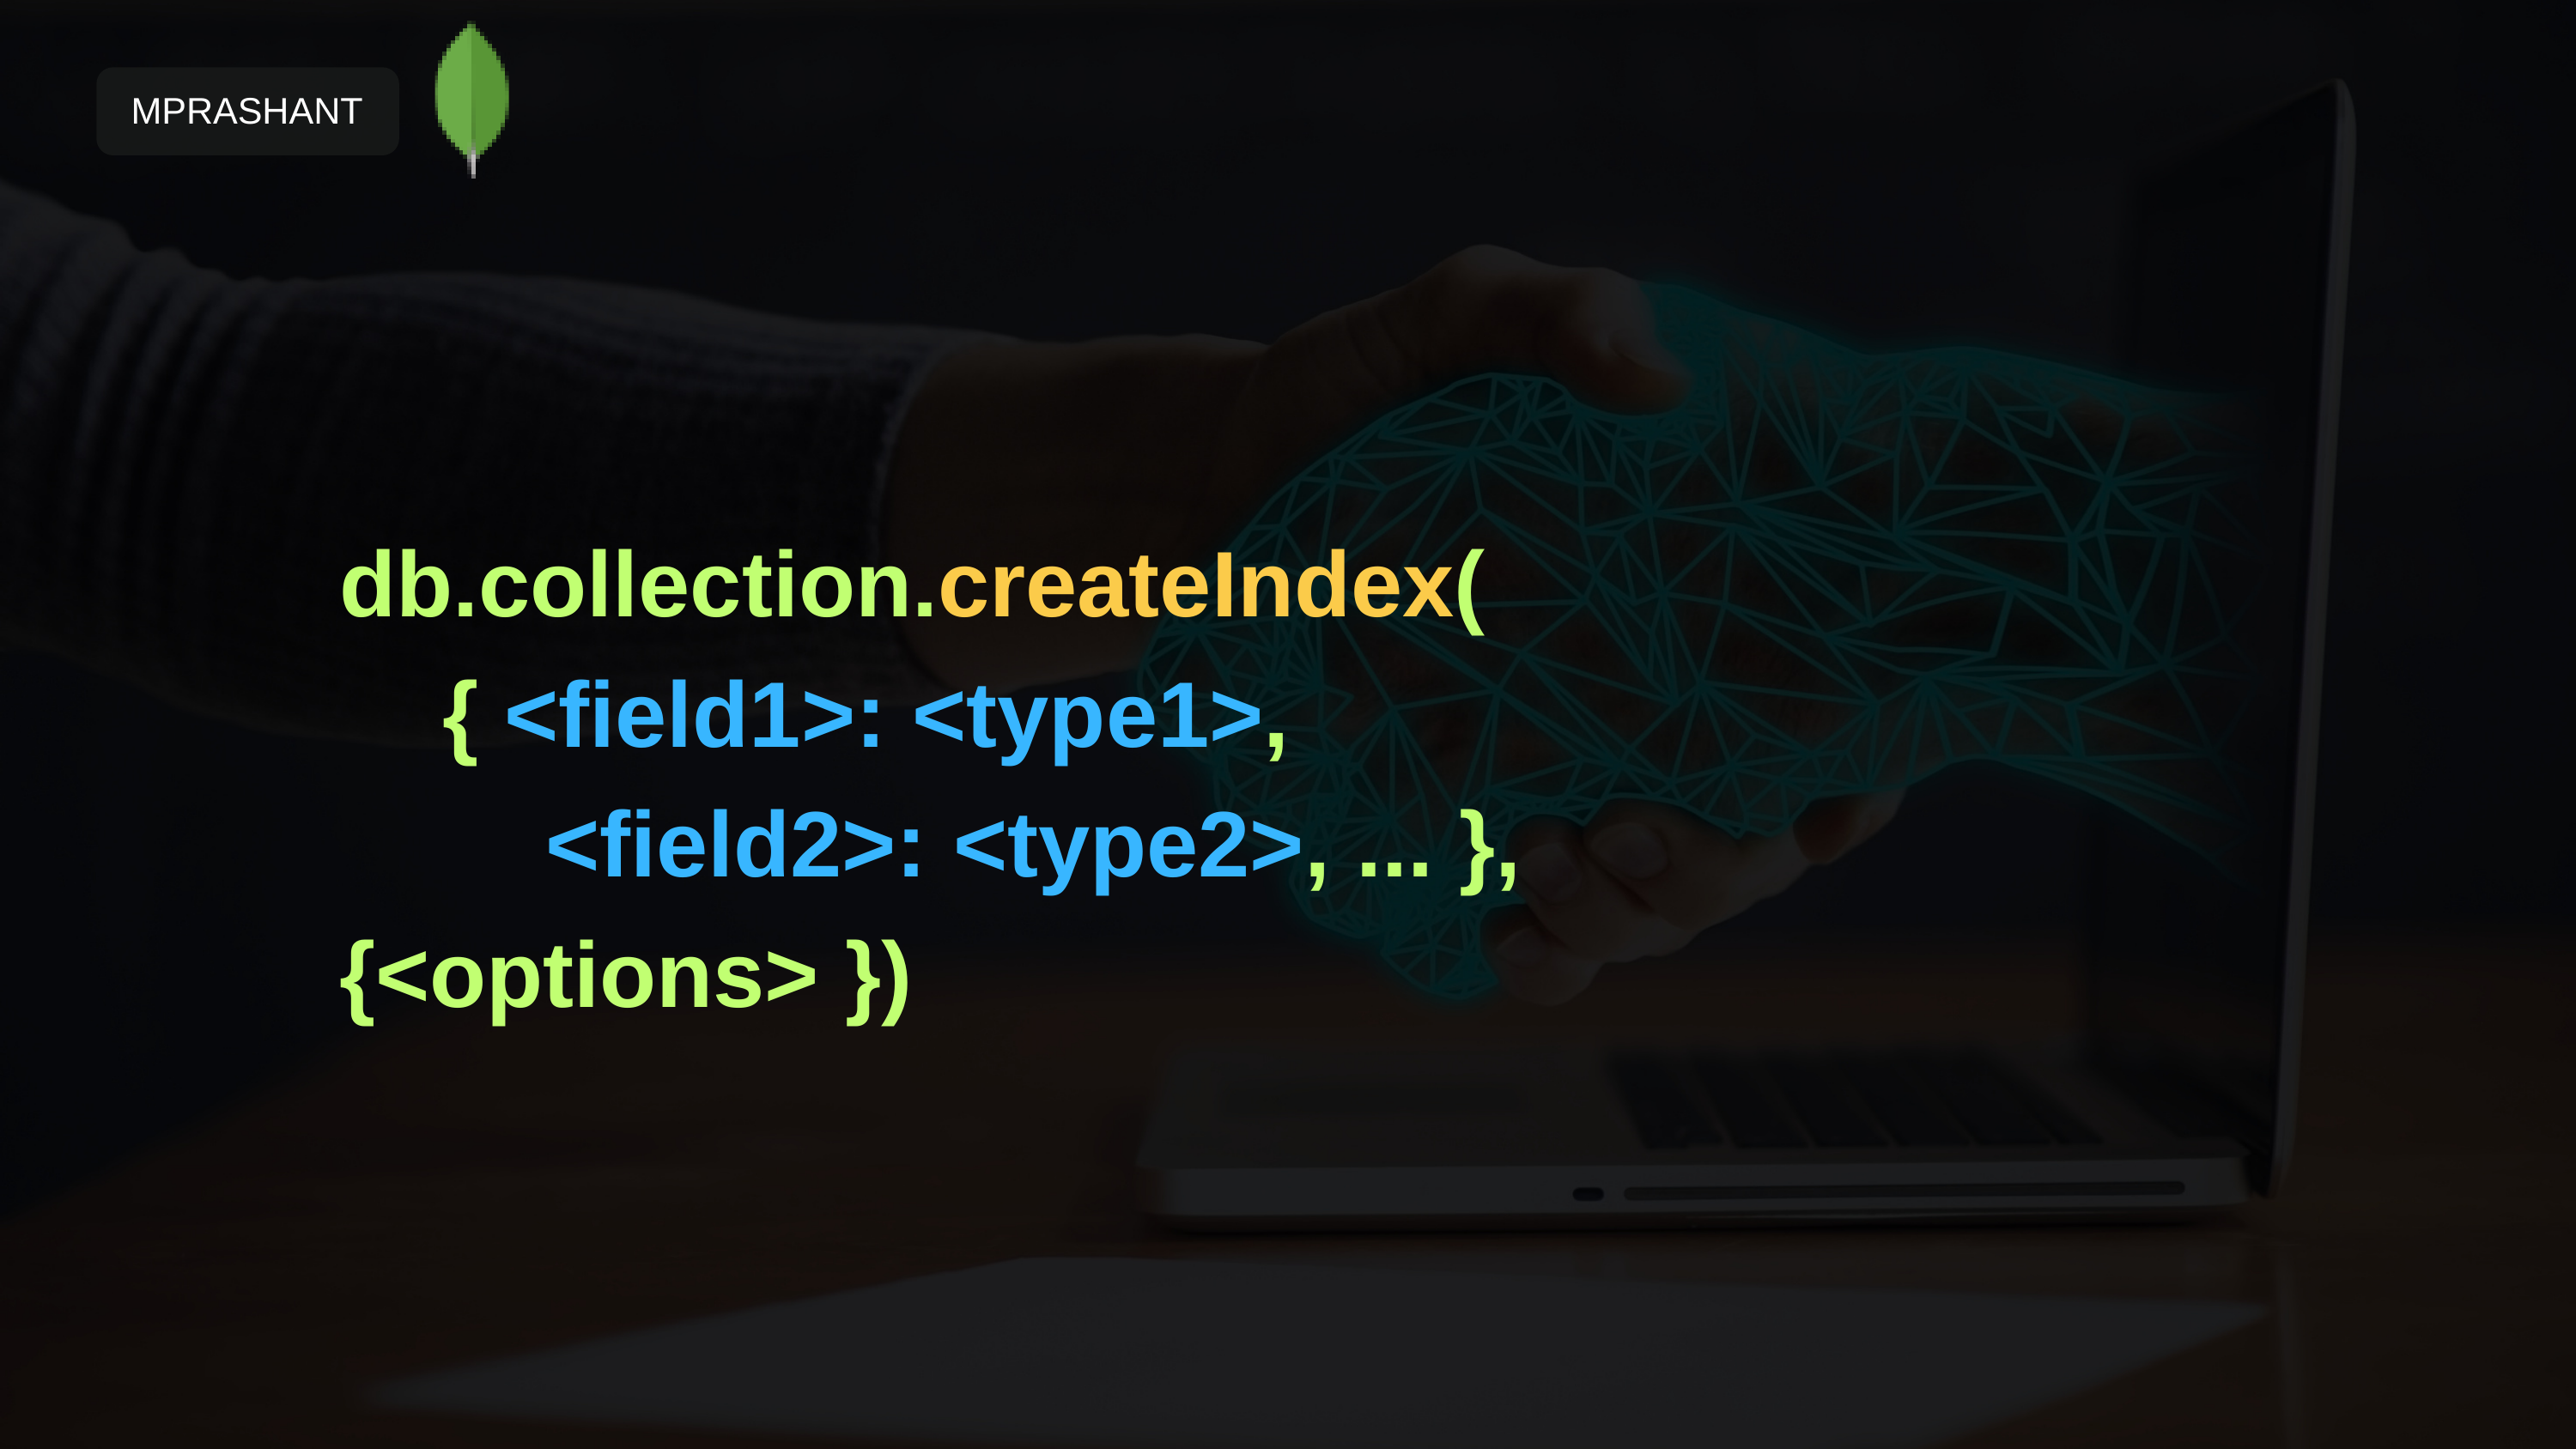

MPRASHANT
db.collection.createIndex(
    { <field1>: <type1>,
        <field2>: <type2>, ... }, {<options> })